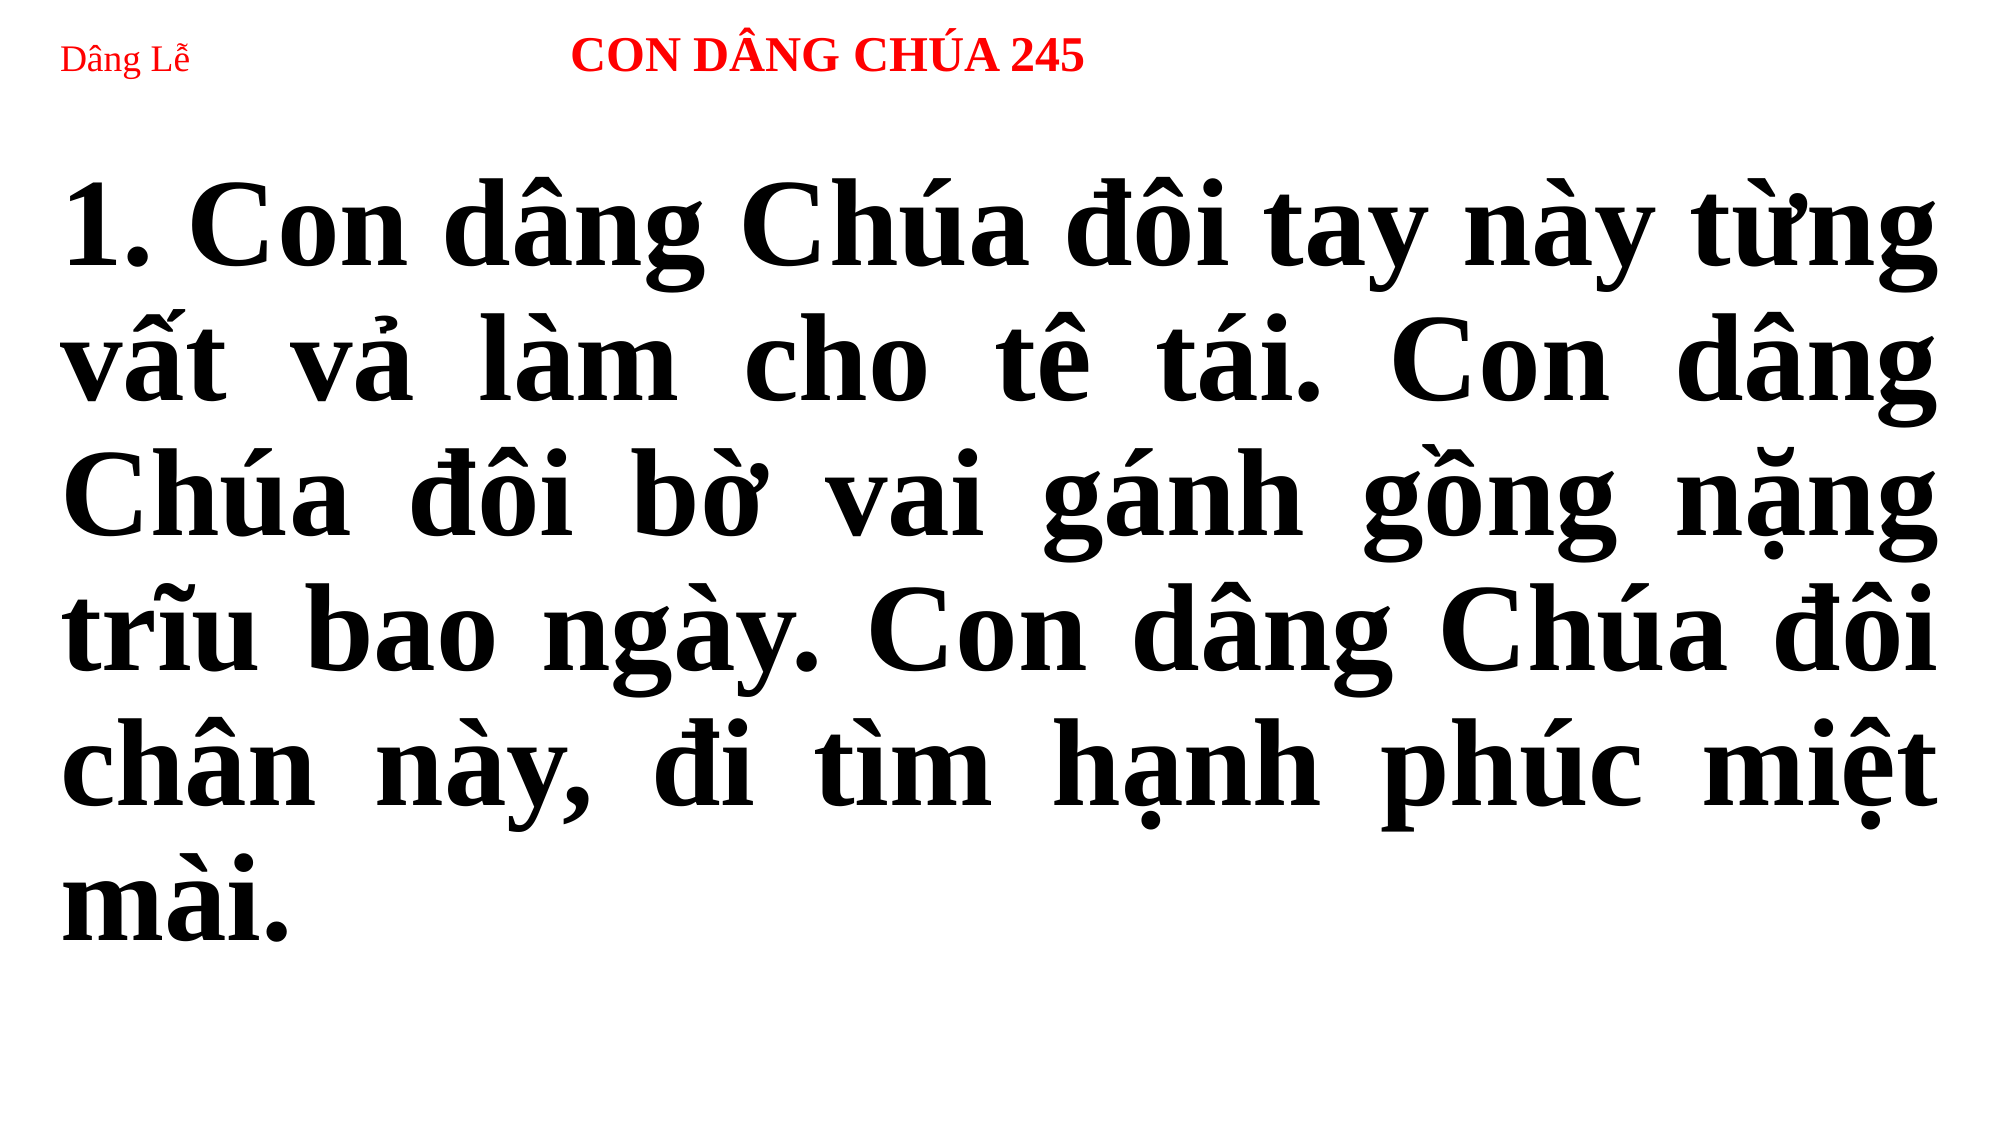

# Dâng Lễ                                        CON DÂNG CHÚA 245
1. Con dâng Chúa đôi tay này từng vất vả làm cho tê tái. Con dâng Chúa đôi bờ vai gánh gồng nặng trĩu bao ngày. Con dâng Chúa đôi chân này, đi tìm hạnh phúc miệt mài.